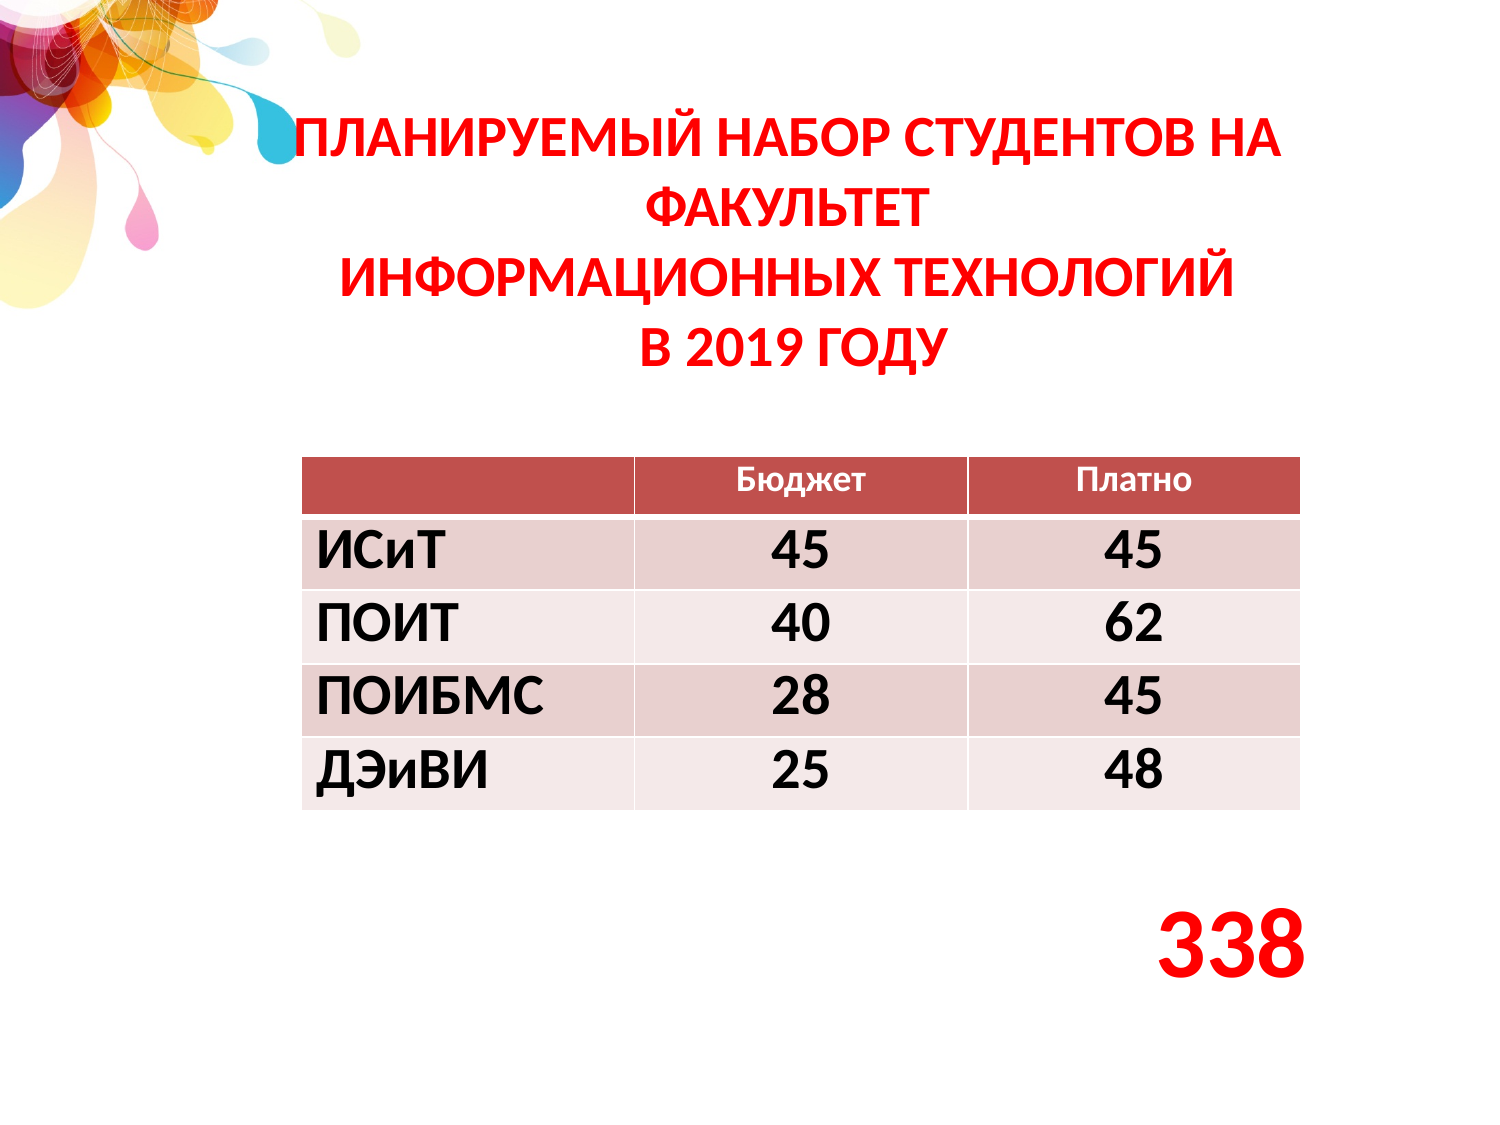

Планируемый набор студентов на
факультет
информационных технологий
в 2019 году
|  | Бюджет | Платно |
| --- | --- | --- |
| ИСиТ | 45 | 45 |
| ПОИТ | 40 | 62 |
| ПОИБМС | 28 | 45 |
| ДЭиВИ | 25 | 48 |
338